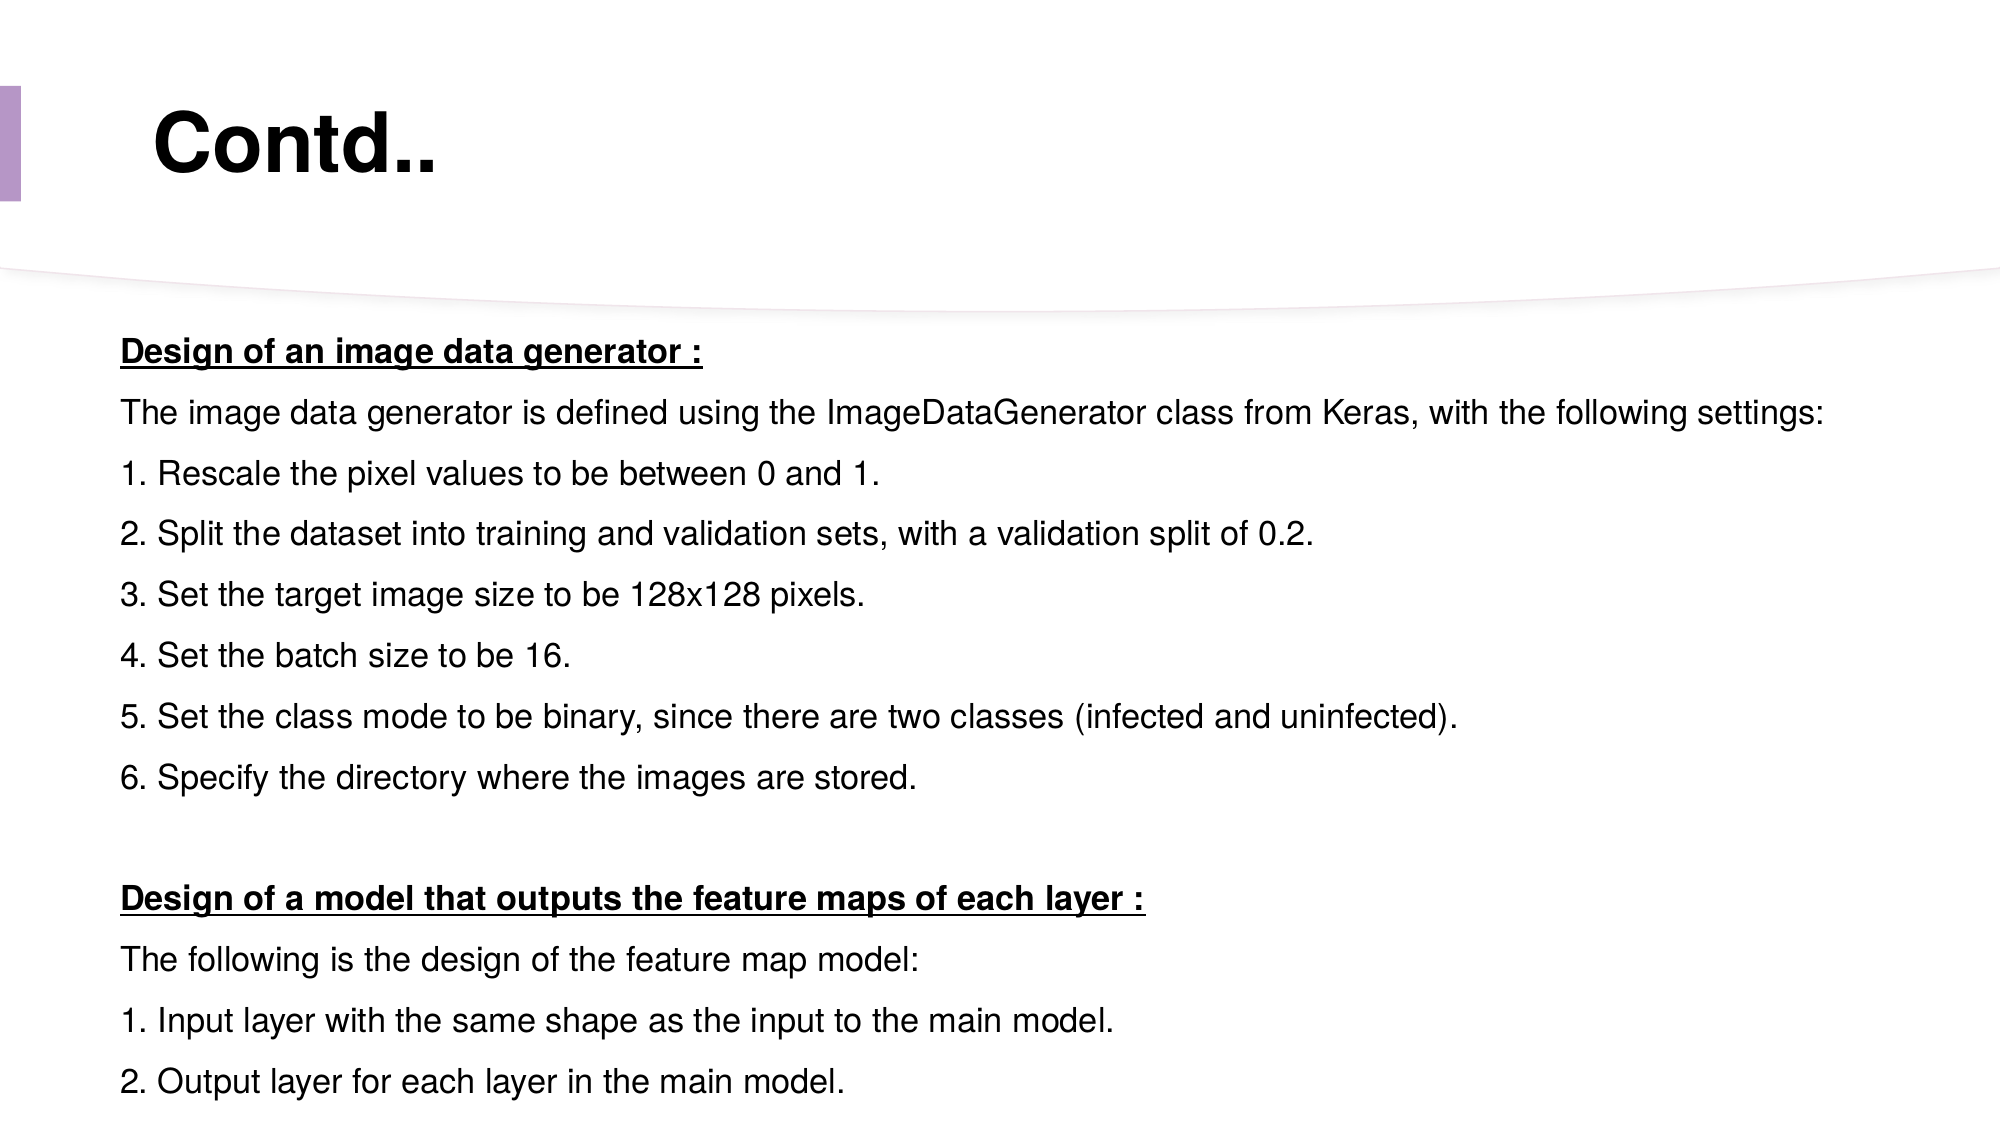

# Contd..

Design of an image data generator :
The image data generator is defined using the ImageDataGenerator class from Keras, with the following settings:
1. Rescale the pixel values to be between 0 and 1.
2. Split the dataset into training and validation sets, with a validation split of 0.2.
3. Set the target image size to be 128x128 pixels.
4. Set the batch size to be 16.
5. Set the class mode to be binary, since there are two classes (infected and uninfected).
6. Specify the directory where the images are stored.

Design of a model that outputs the feature maps of each layer :
The following is the design of the feature map model:
1. Input layer with the same shape as the input to the main model.
2. Output layer for each layer in the main model.